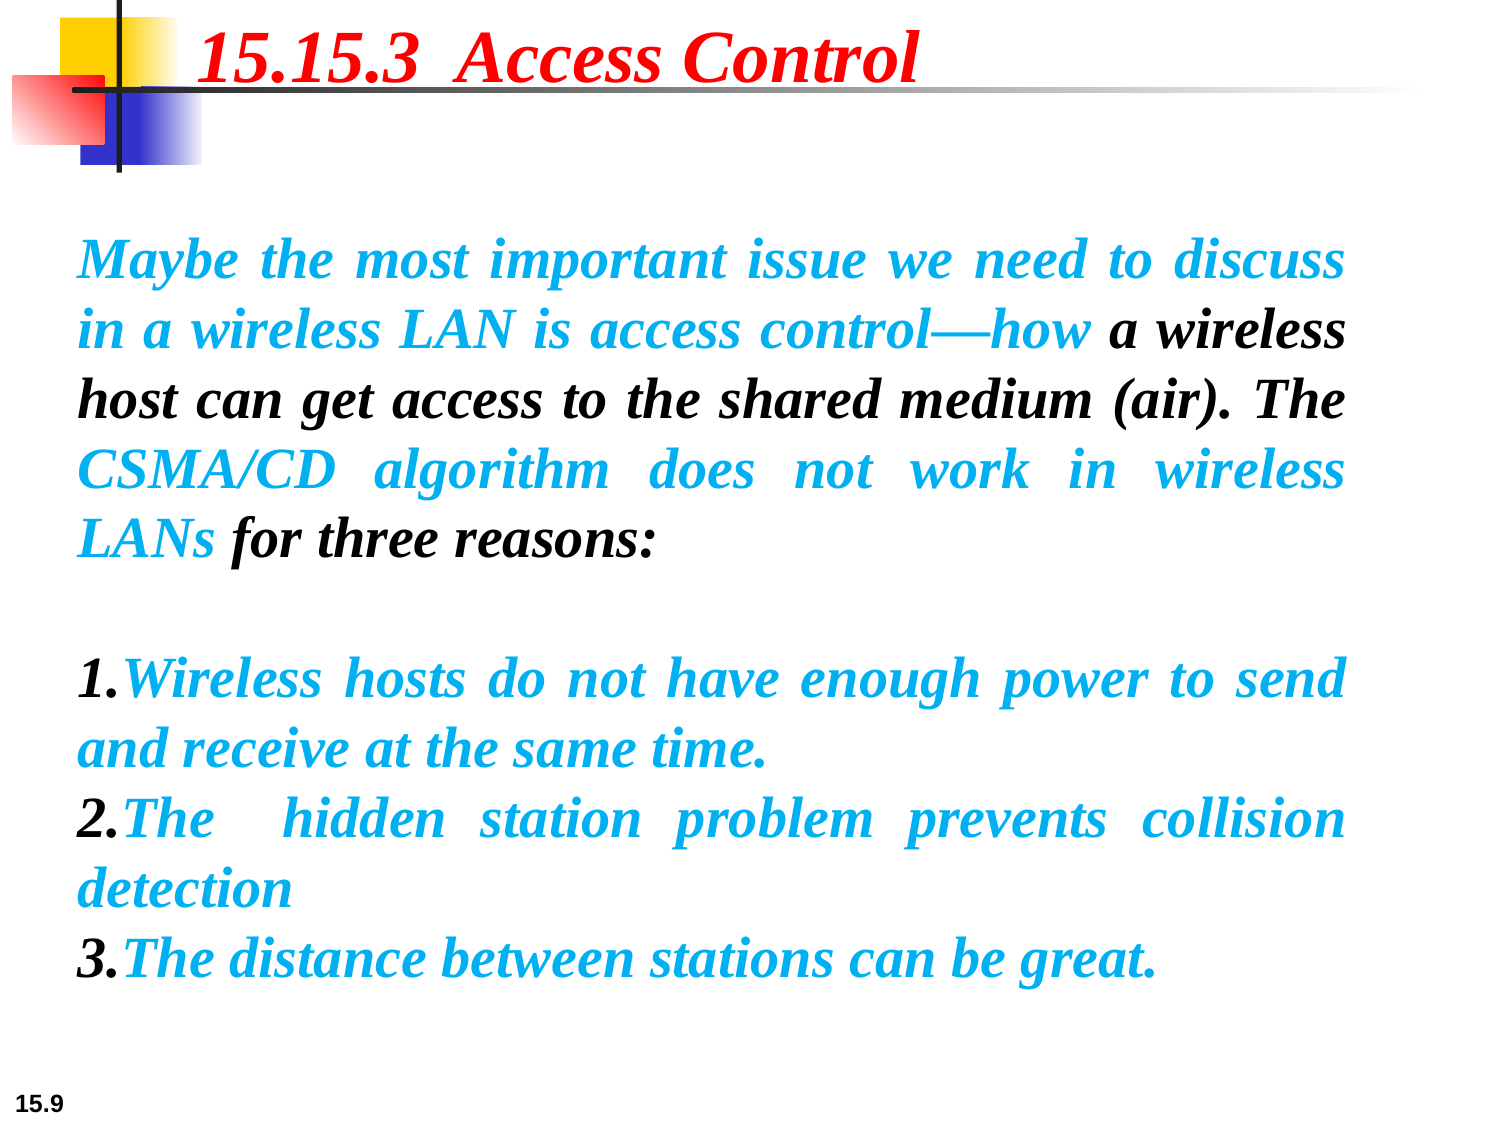

15.15.3  Access Control

Maybe the most important issue we need to discuss in a wireless LAN is access control—how a wireless host can get access to the shared medium (air). The CSMA/CD algorithm does not work in wireless LANs for three reasons:

Wireless hosts do not have enough power to send and receive at the same time.
The  hidden station problem prevents collision detection
The distance between stations can be great.
15.9